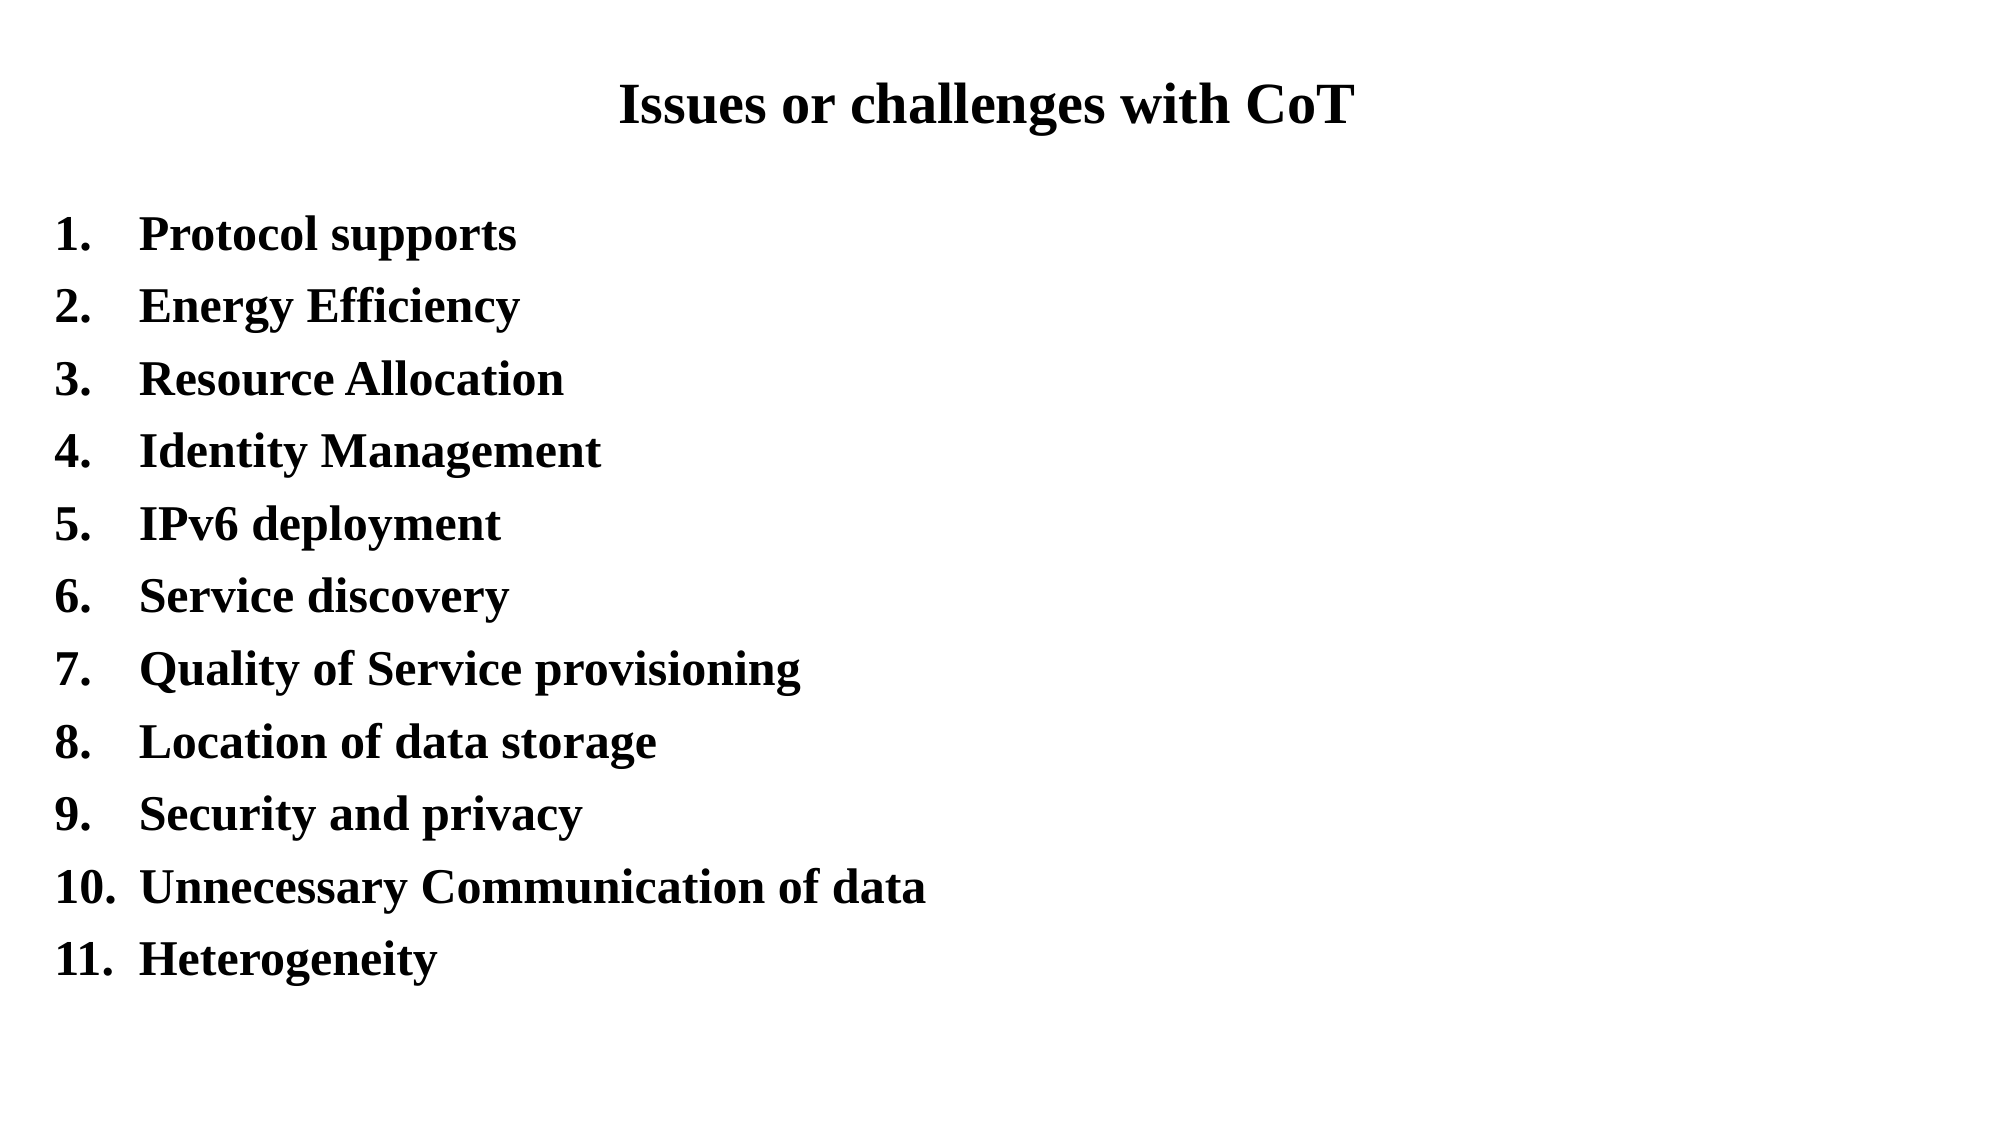

Issues or challenges with CoT
Protocol supports
Energy Efficiency
Resource Allocation
Identity Management
IPv6 deployment
Service discovery
Quality of Service provisioning
Location of data storage
Security and privacy
Unnecessary Communication of data
Heterogeneity